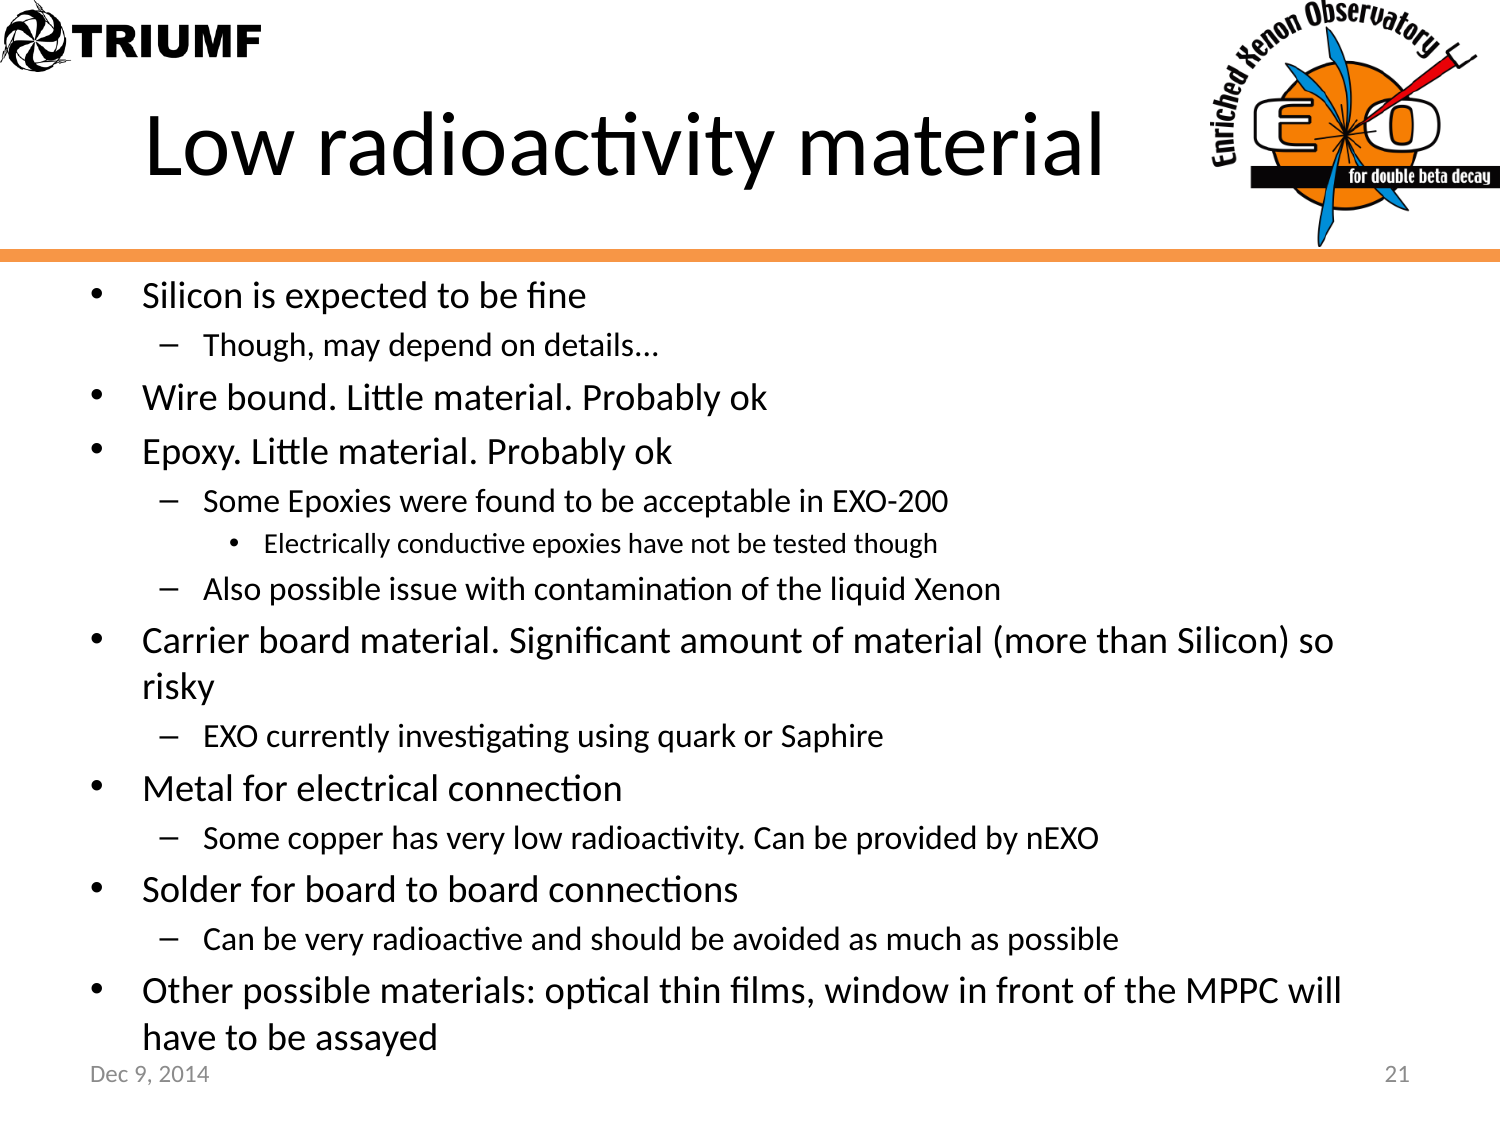

# Low radioactivity material
Silicon is expected to be fine
Though, may depend on details...
Wire bound. Little material. Probably ok
Epoxy. Little material. Probably ok
Some Epoxies were found to be acceptable in EXO-200
Electrically conductive epoxies have not be tested though
Also possible issue with contamination of the liquid Xenon
Carrier board material. Significant amount of material (more than Silicon) so risky
EXO currently investigating using quark or Saphire
Metal for electrical connection
Some copper has very low radioactivity. Can be provided by nEXO
Solder for board to board connections
Can be very radioactive and should be avoided as much as possible
Other possible materials: optical thin films, window in front of the MPPC will have to be assayed
Dec 9, 2014
21